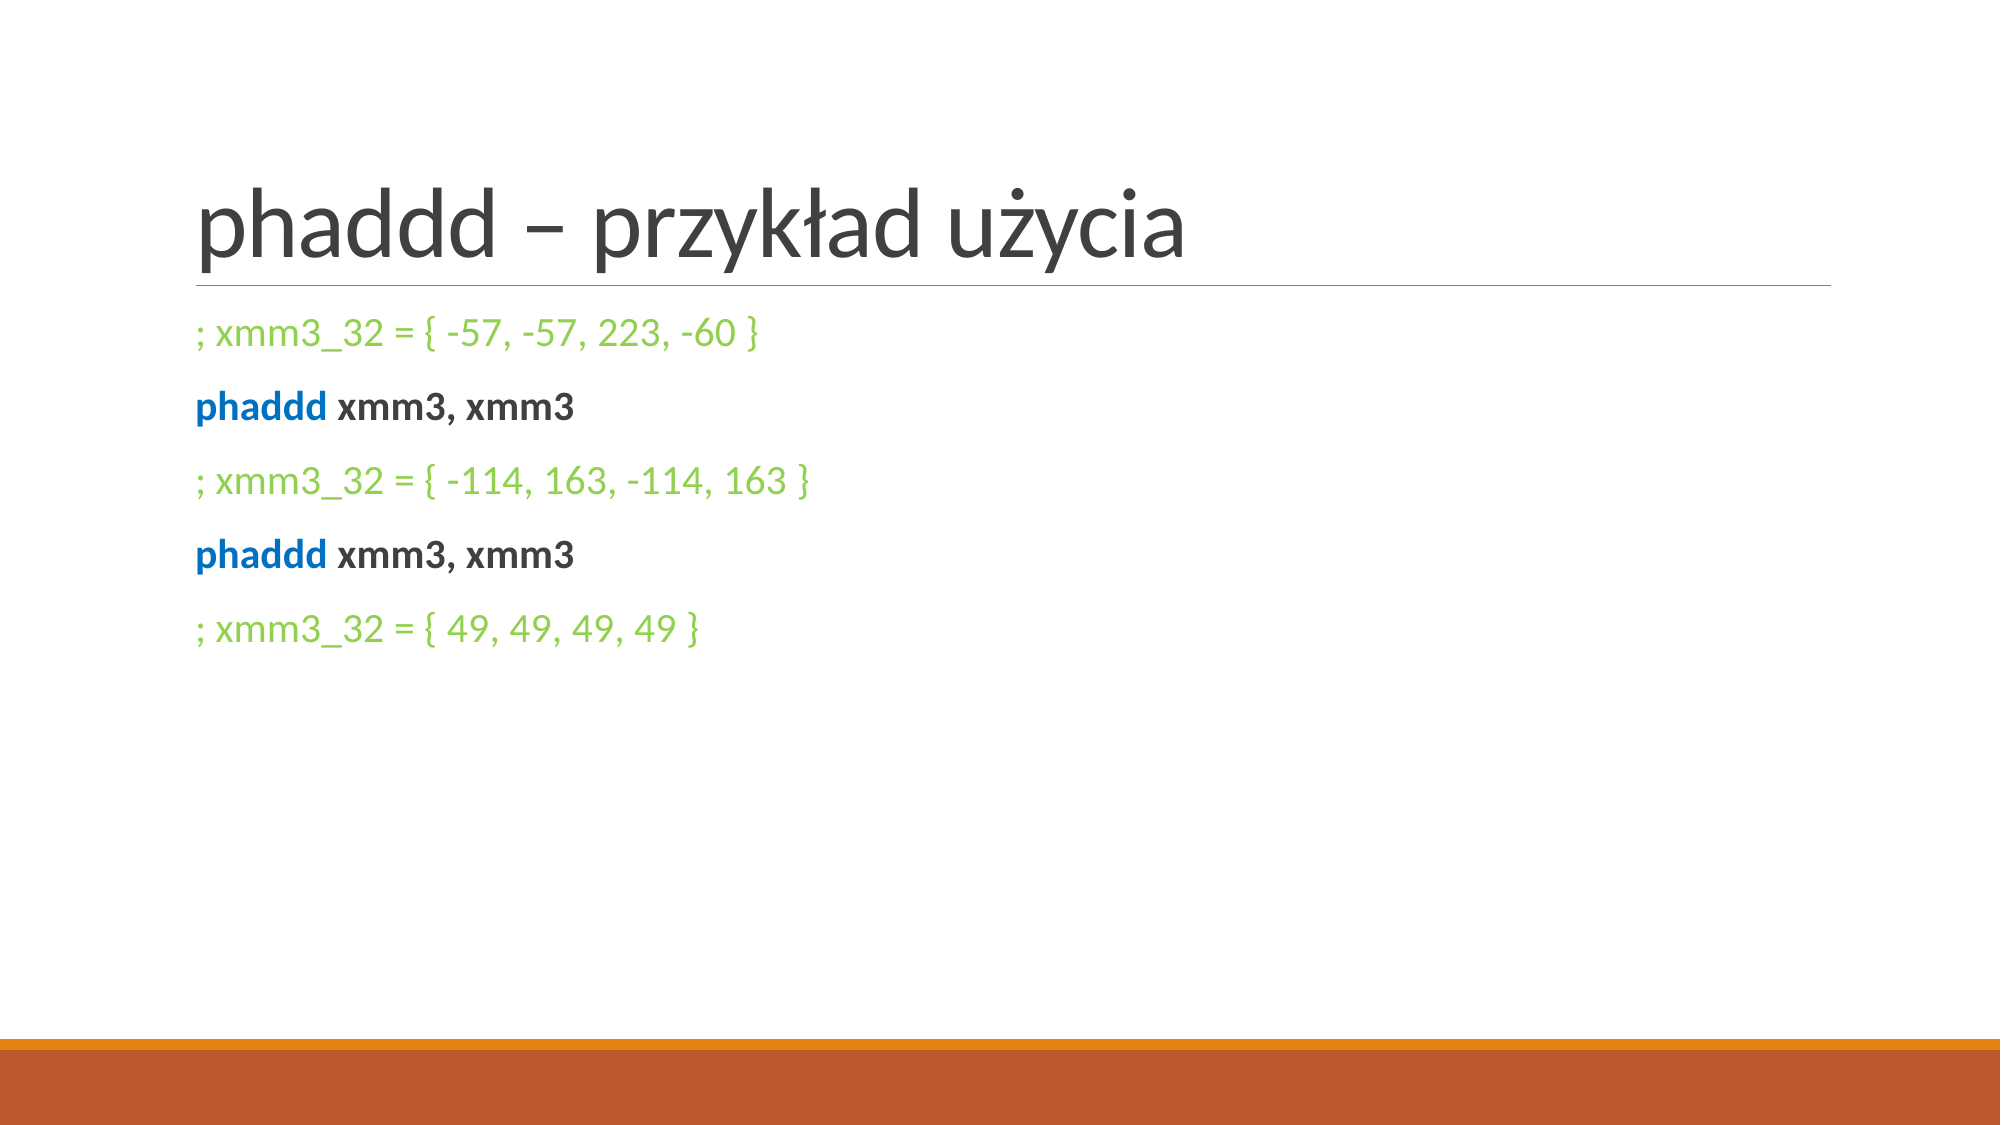

# phaddd – przykład użycia
; xmm3_32 = { -57, -57, 223, -60 }
phaddd xmm3, xmm3
; xmm3_32 = { -114, 163, -114, 163 }
phaddd xmm3, xmm3
; xmm3_32 = { 49, 49, 49, 49 }